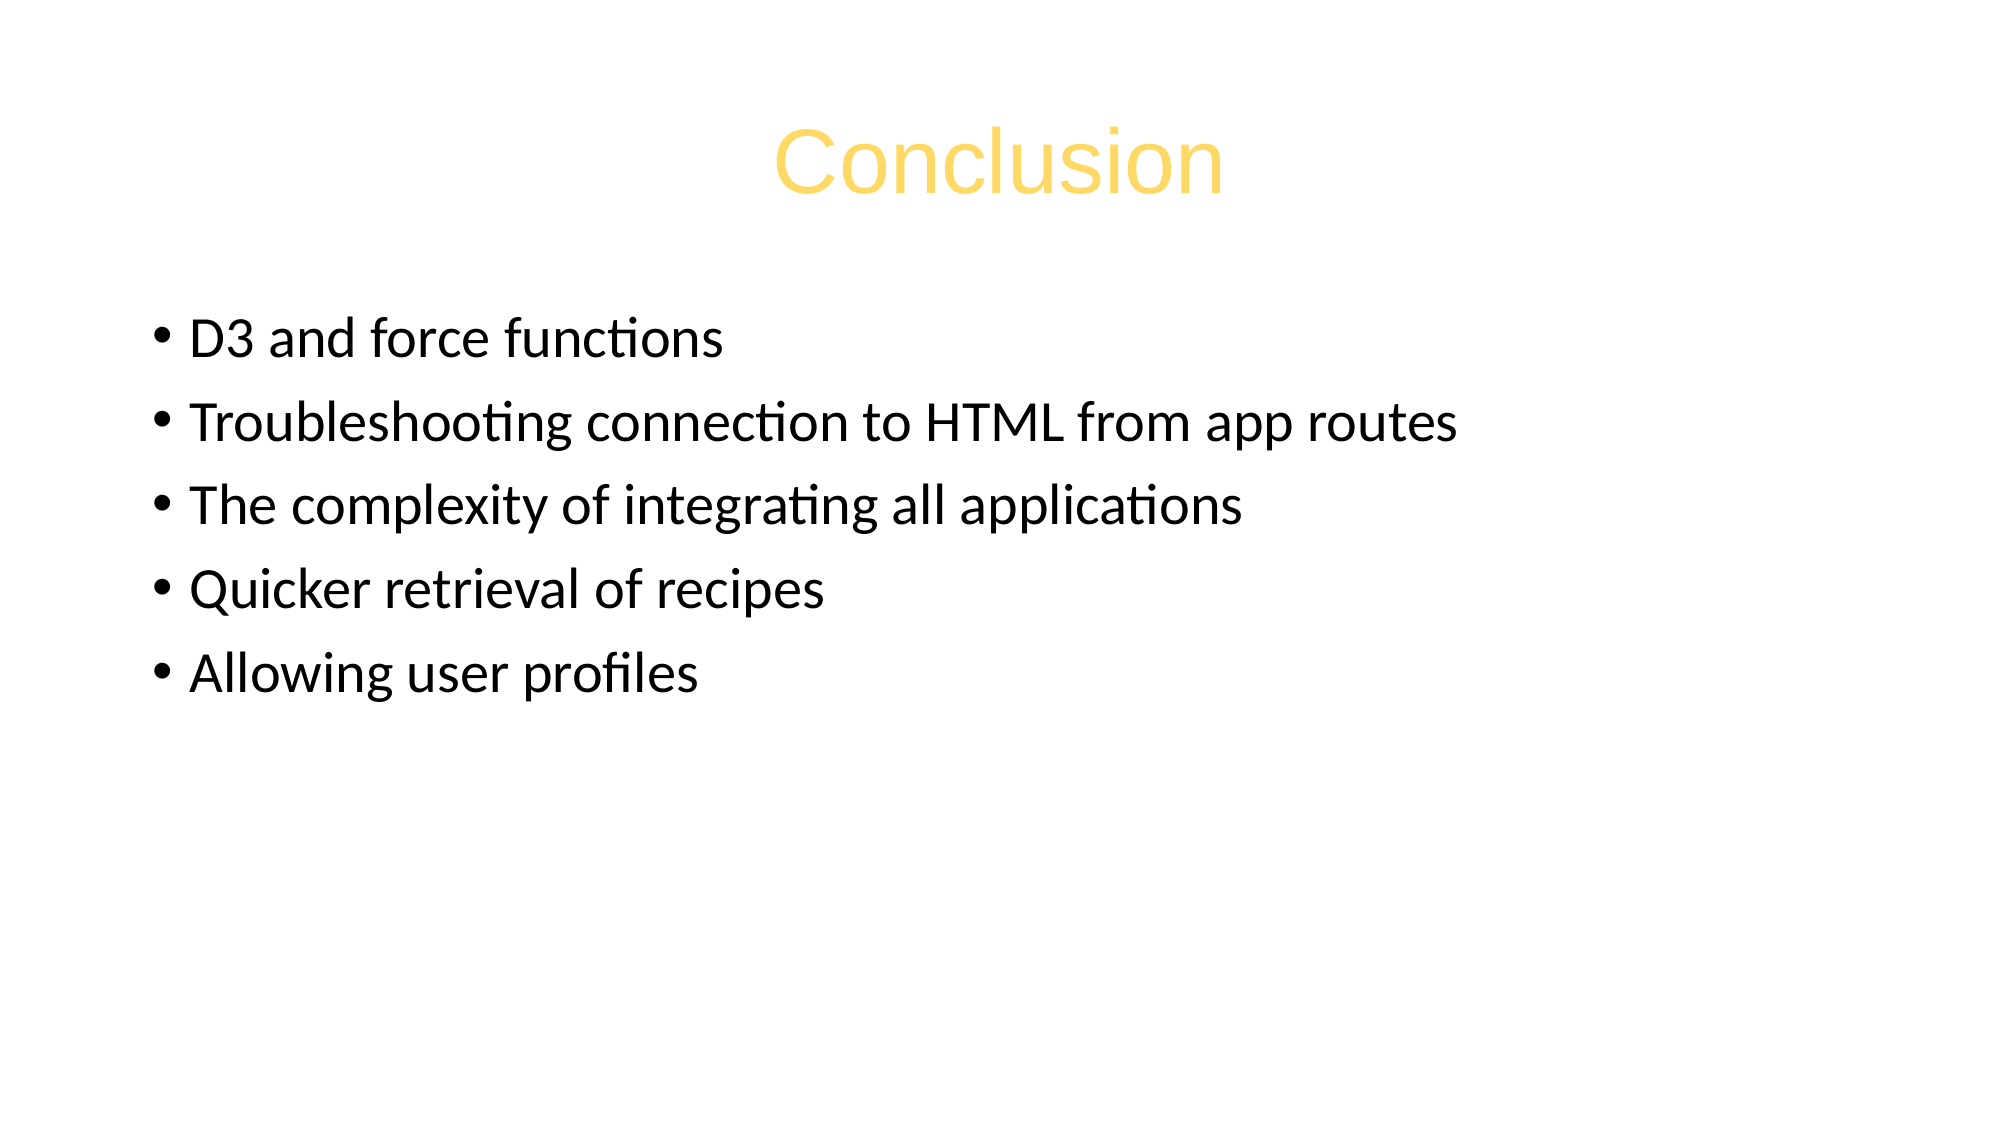

# Conclusion
D3 and force functions
Troubleshooting connection to HTML from app routes
The complexity of integrating all applications
Quicker retrieval of recipes
Allowing user profiles